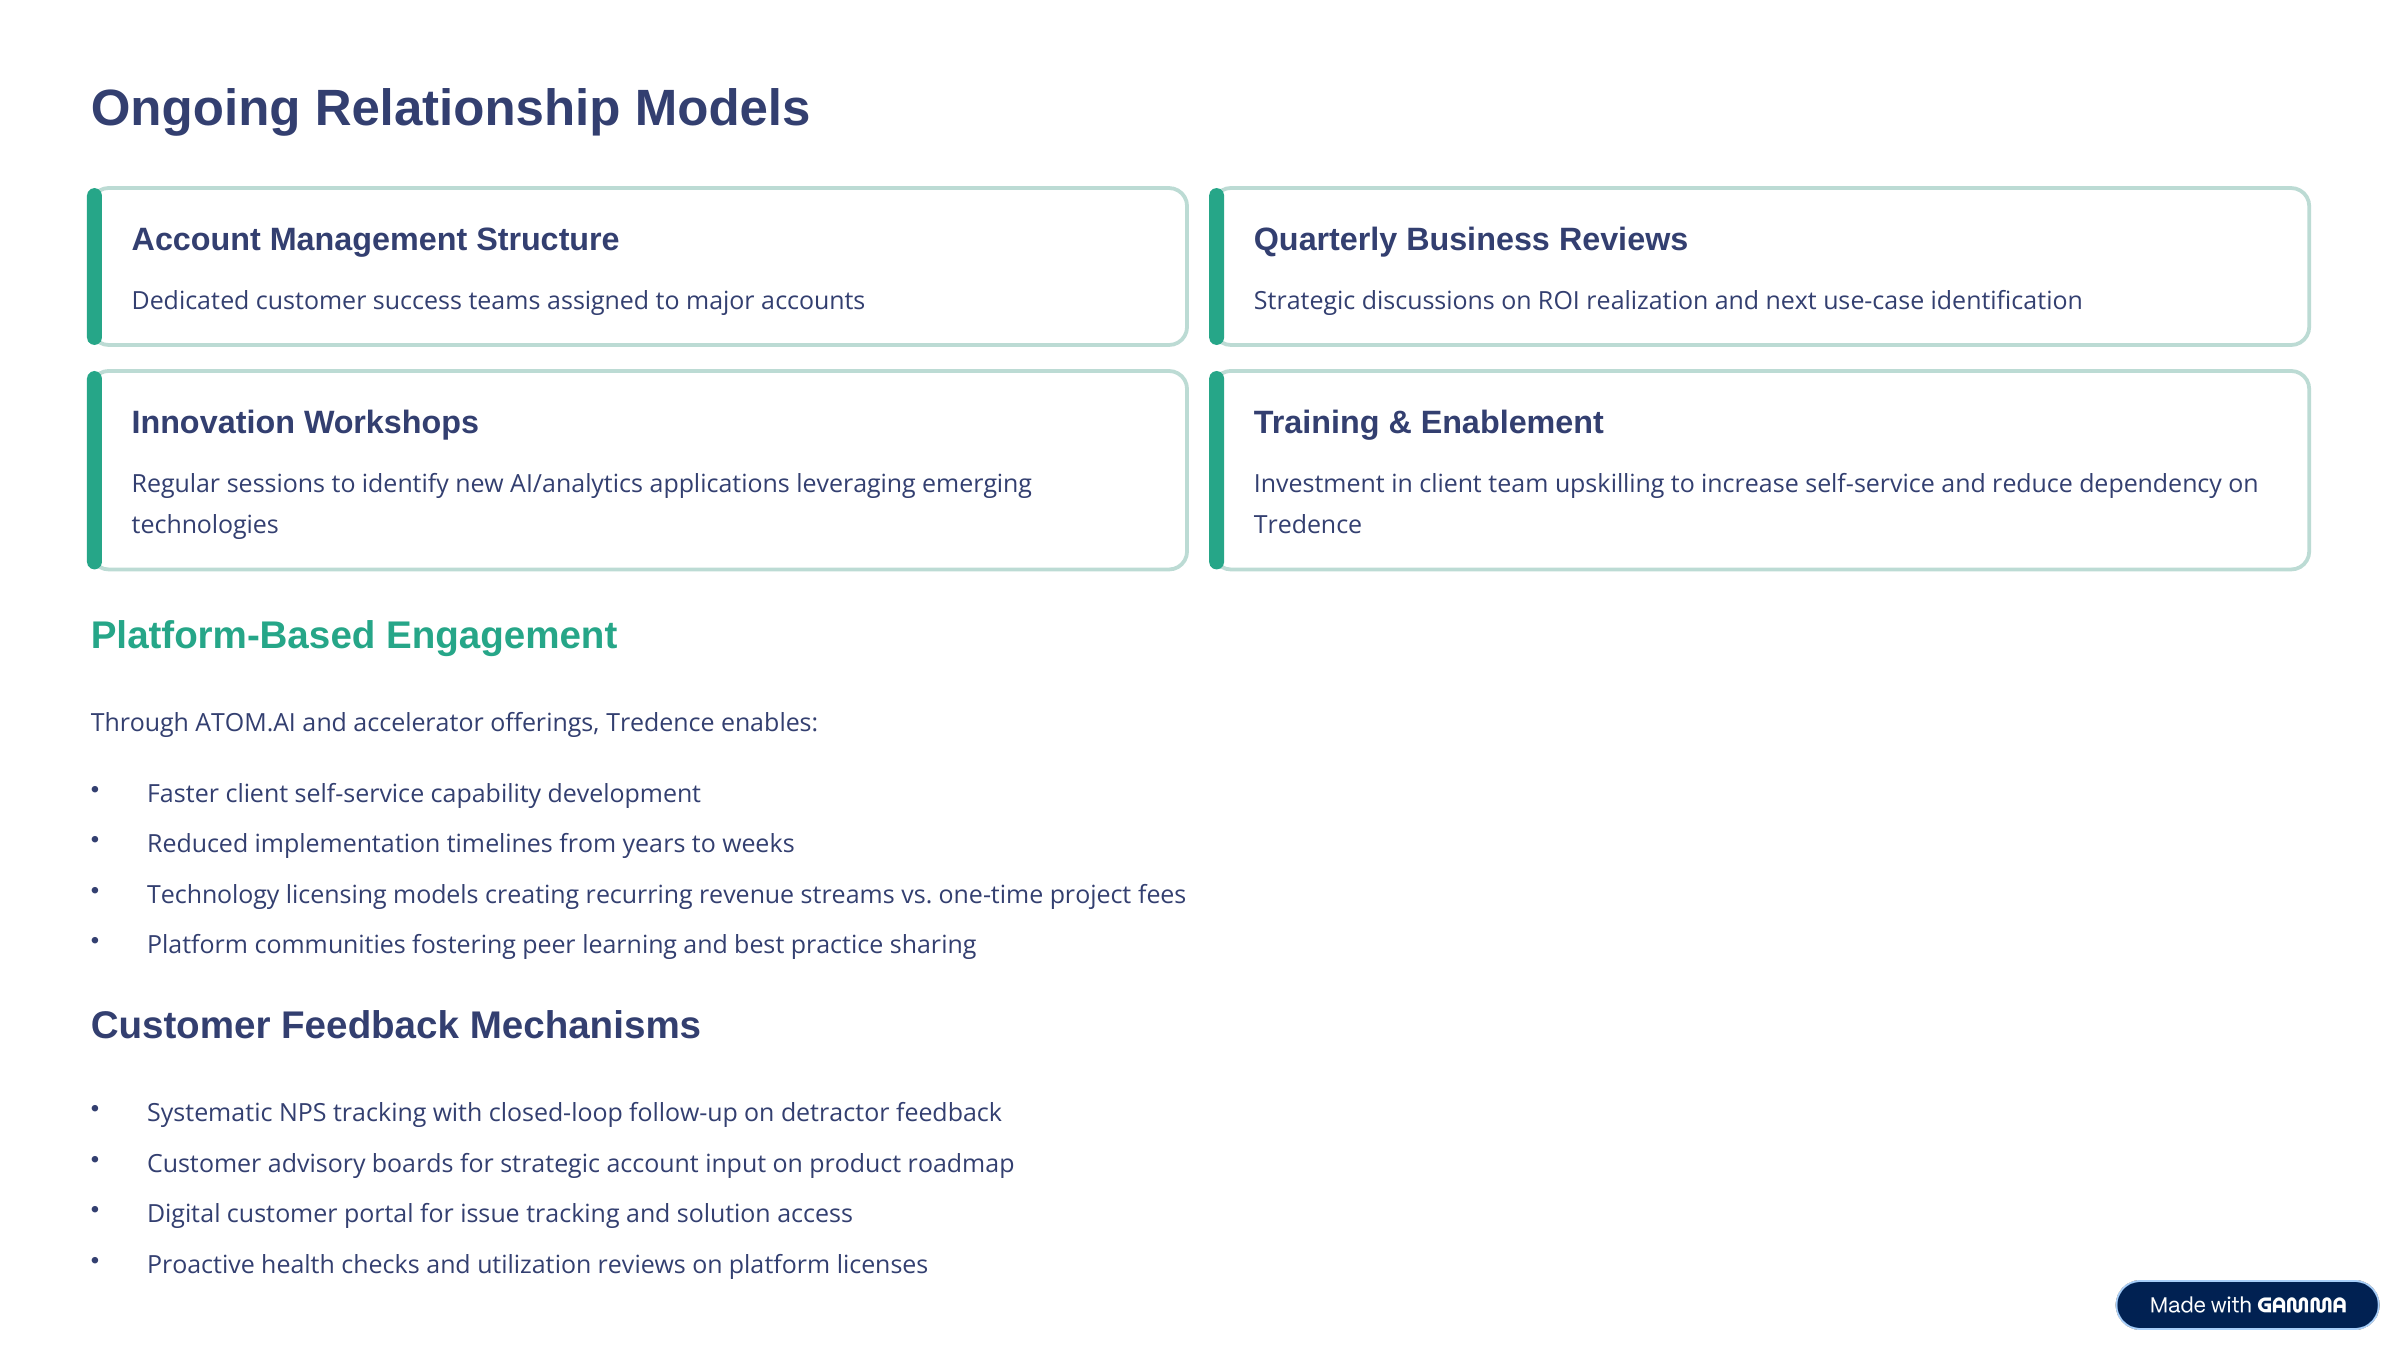

Ongoing Relationship Models

Account Management Structure
Quarterly Business Reviews
Dedicated customer success teams assigned to major accounts
Strategic discussions on ROI realization and next use-case identification

Innovation Workshops
Training & Enablement
Regular sessions to identify new AI/analytics applications leveraging emerging technologies
Investment in client team upskilling to increase self-service and reduce dependency on Tredence
Platform-Based Engagement
Through ATOM.AI and accelerator offerings, Tredence enables:
Faster client self-service capability development
Reduced implementation timelines from years to weeks
Technology licensing models creating recurring revenue streams vs. one-time project fees
Platform communities fostering peer learning and best practice sharing
Customer Feedback Mechanisms
Systematic NPS tracking with closed-loop follow-up on detractor feedback
Customer advisory boards for strategic account input on product roadmap
Digital customer portal for issue tracking and solution access
Proactive health checks and utilization reviews on platform licenses